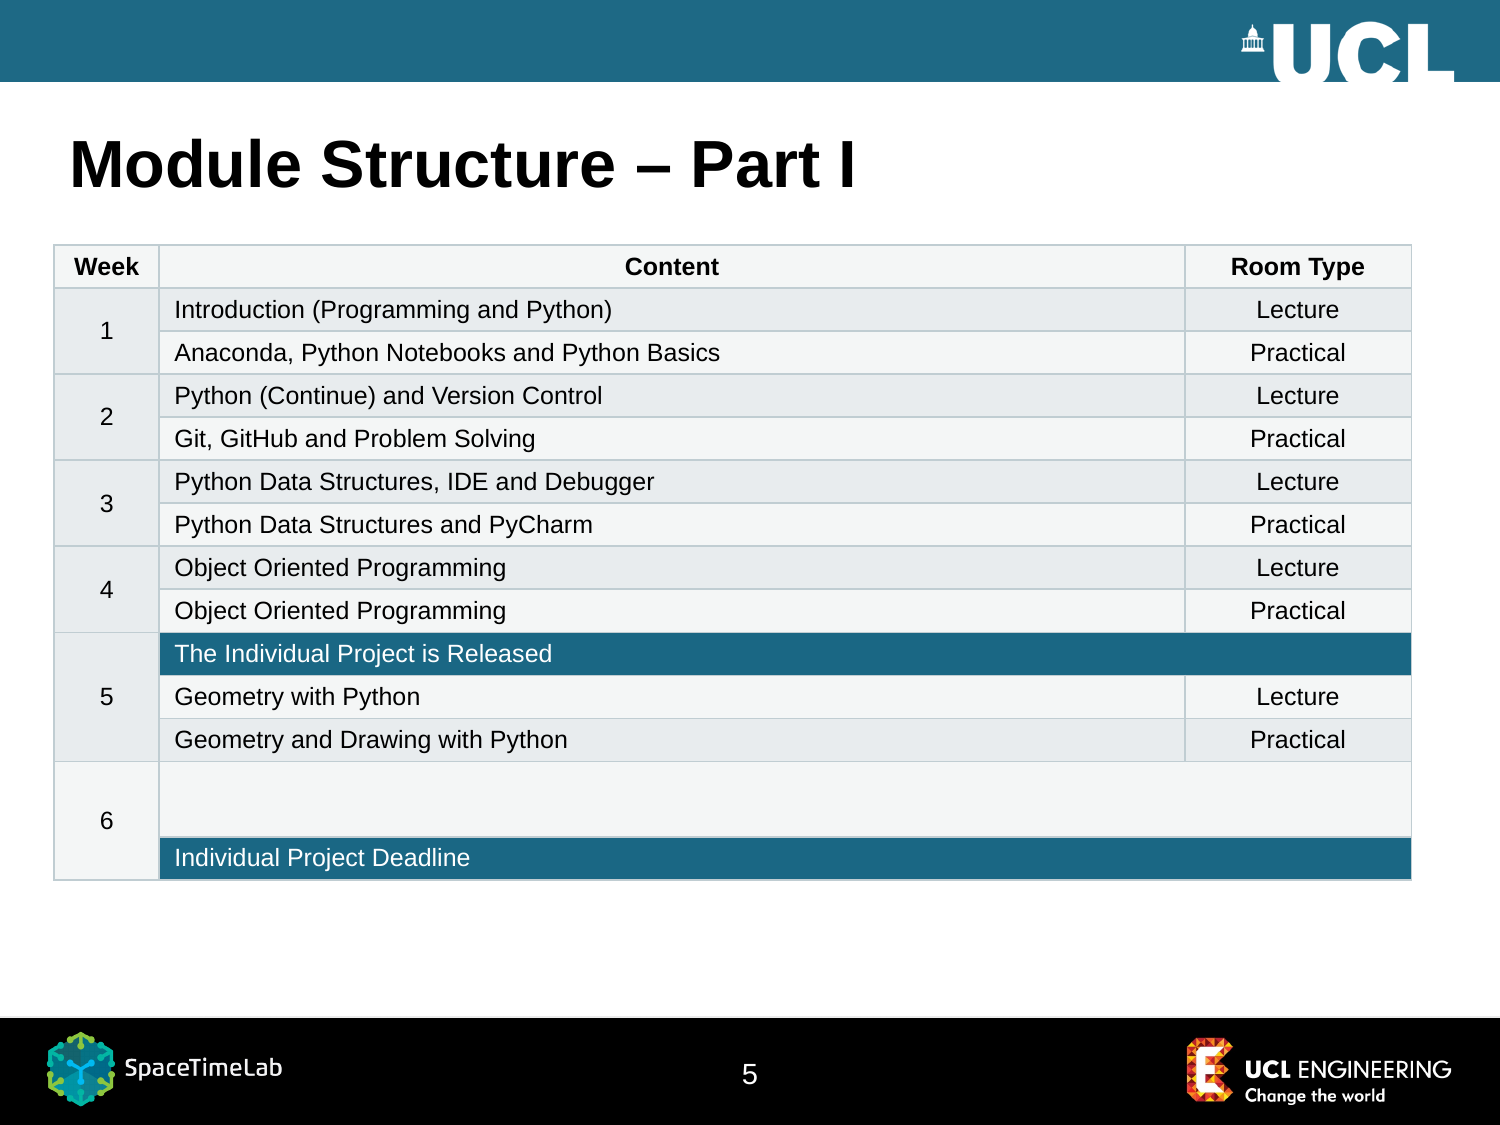

# Module Structure – Part I
| Week | Content | Room Type |
| --- | --- | --- |
| 1 | Introduction (Programming and Python) | Lecture |
|  | Anaconda, Python Notebooks and Python Basics | Practical |
| 2 | Python (Continue) and Version Control | Lecture |
|  | Git, GitHub and Problem Solving | Practical |
| 3 | Python Data Structures, IDE and Debugger | Lecture |
|  | Python Data Structures and PyCharm | Practical |
| 4 | Object Oriented Programming | Lecture |
|  | Object Oriented Programming | Practical |
| 5 | The Individual Project is Released |  |
|  | Geometry with Python | Lecture |
|  | Geometry and Drawing with Python | Practical |
| 6 |  |  |
|  | Individual Project Deadline |  |
6